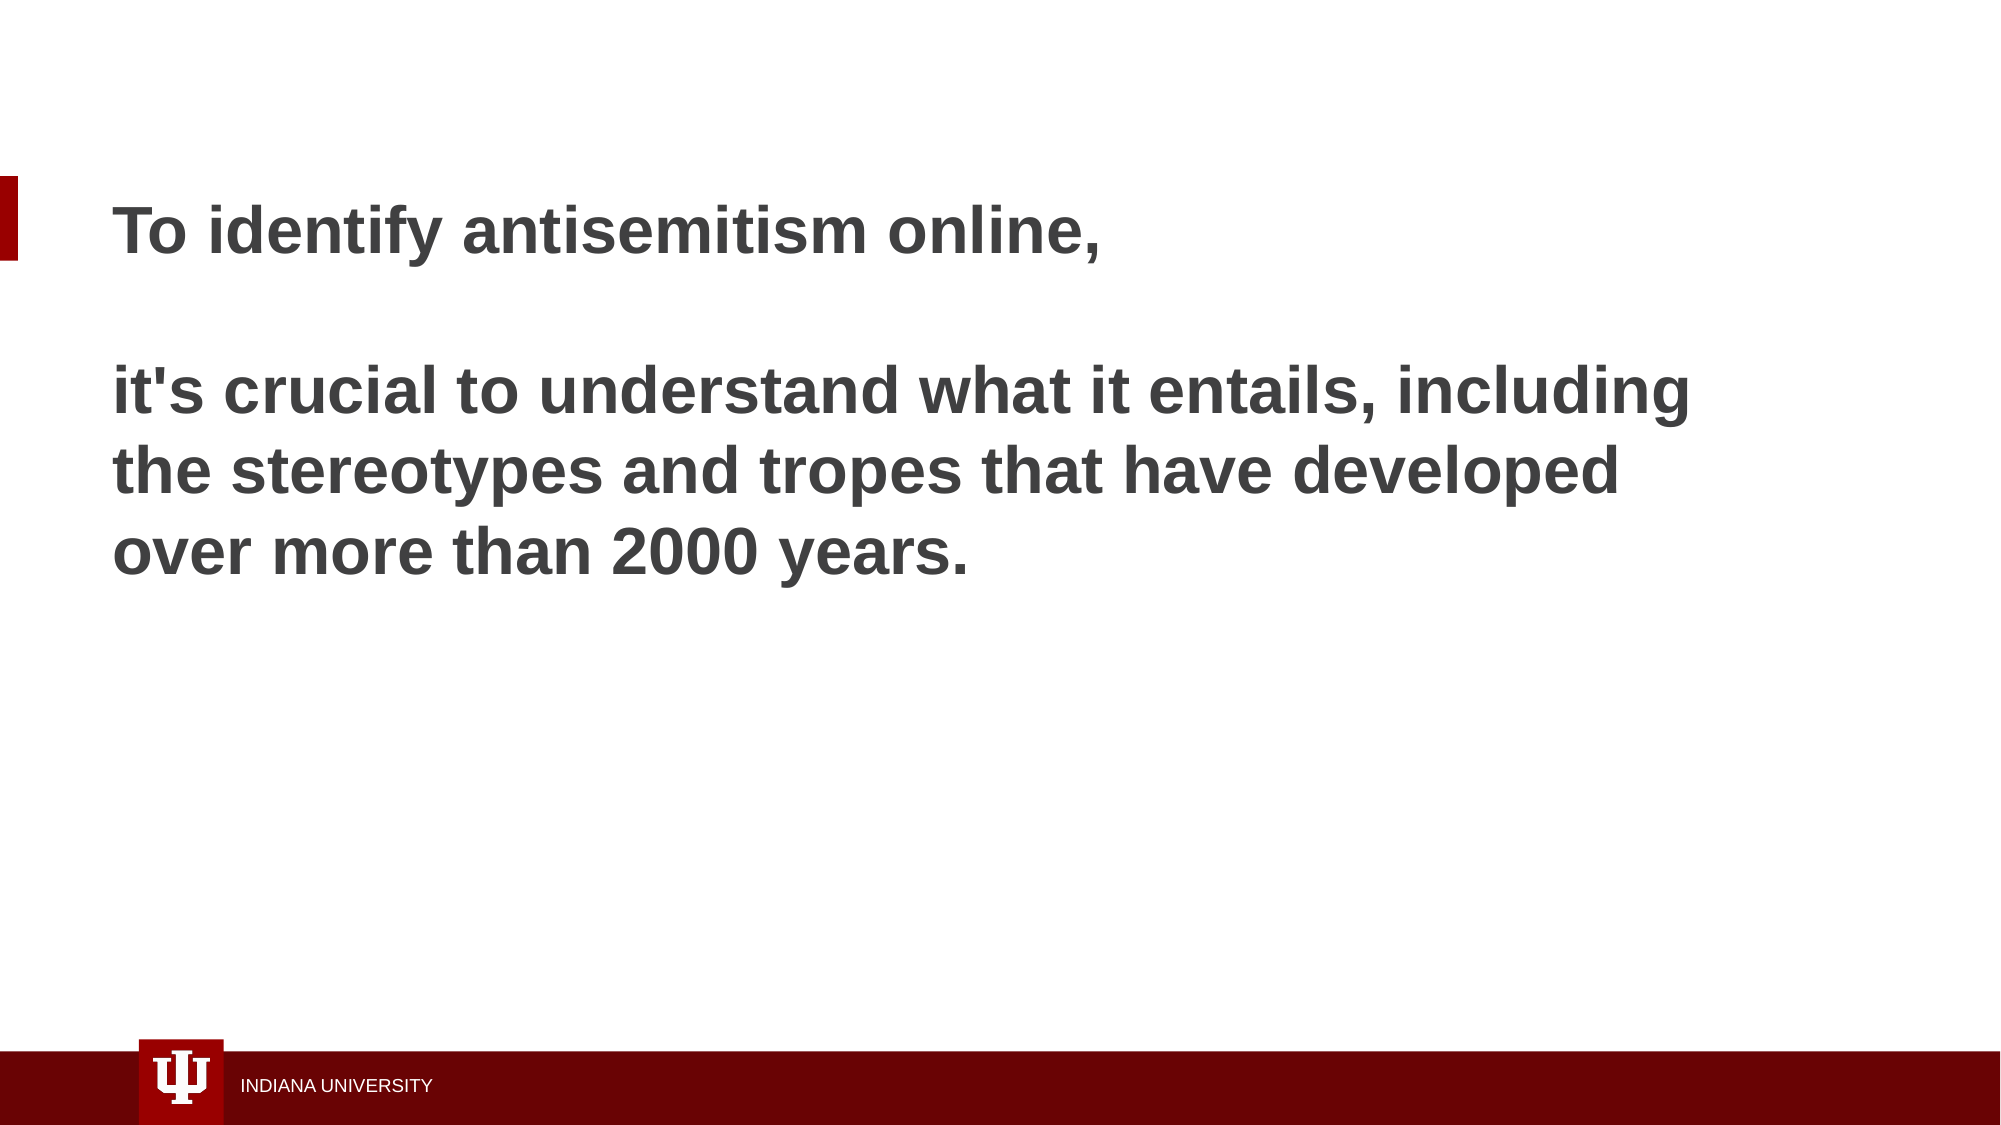

# To identify antisemitism online, it's crucial to understand what it entails, including the stereotypes and tropes that have developed over more than 2000 years.